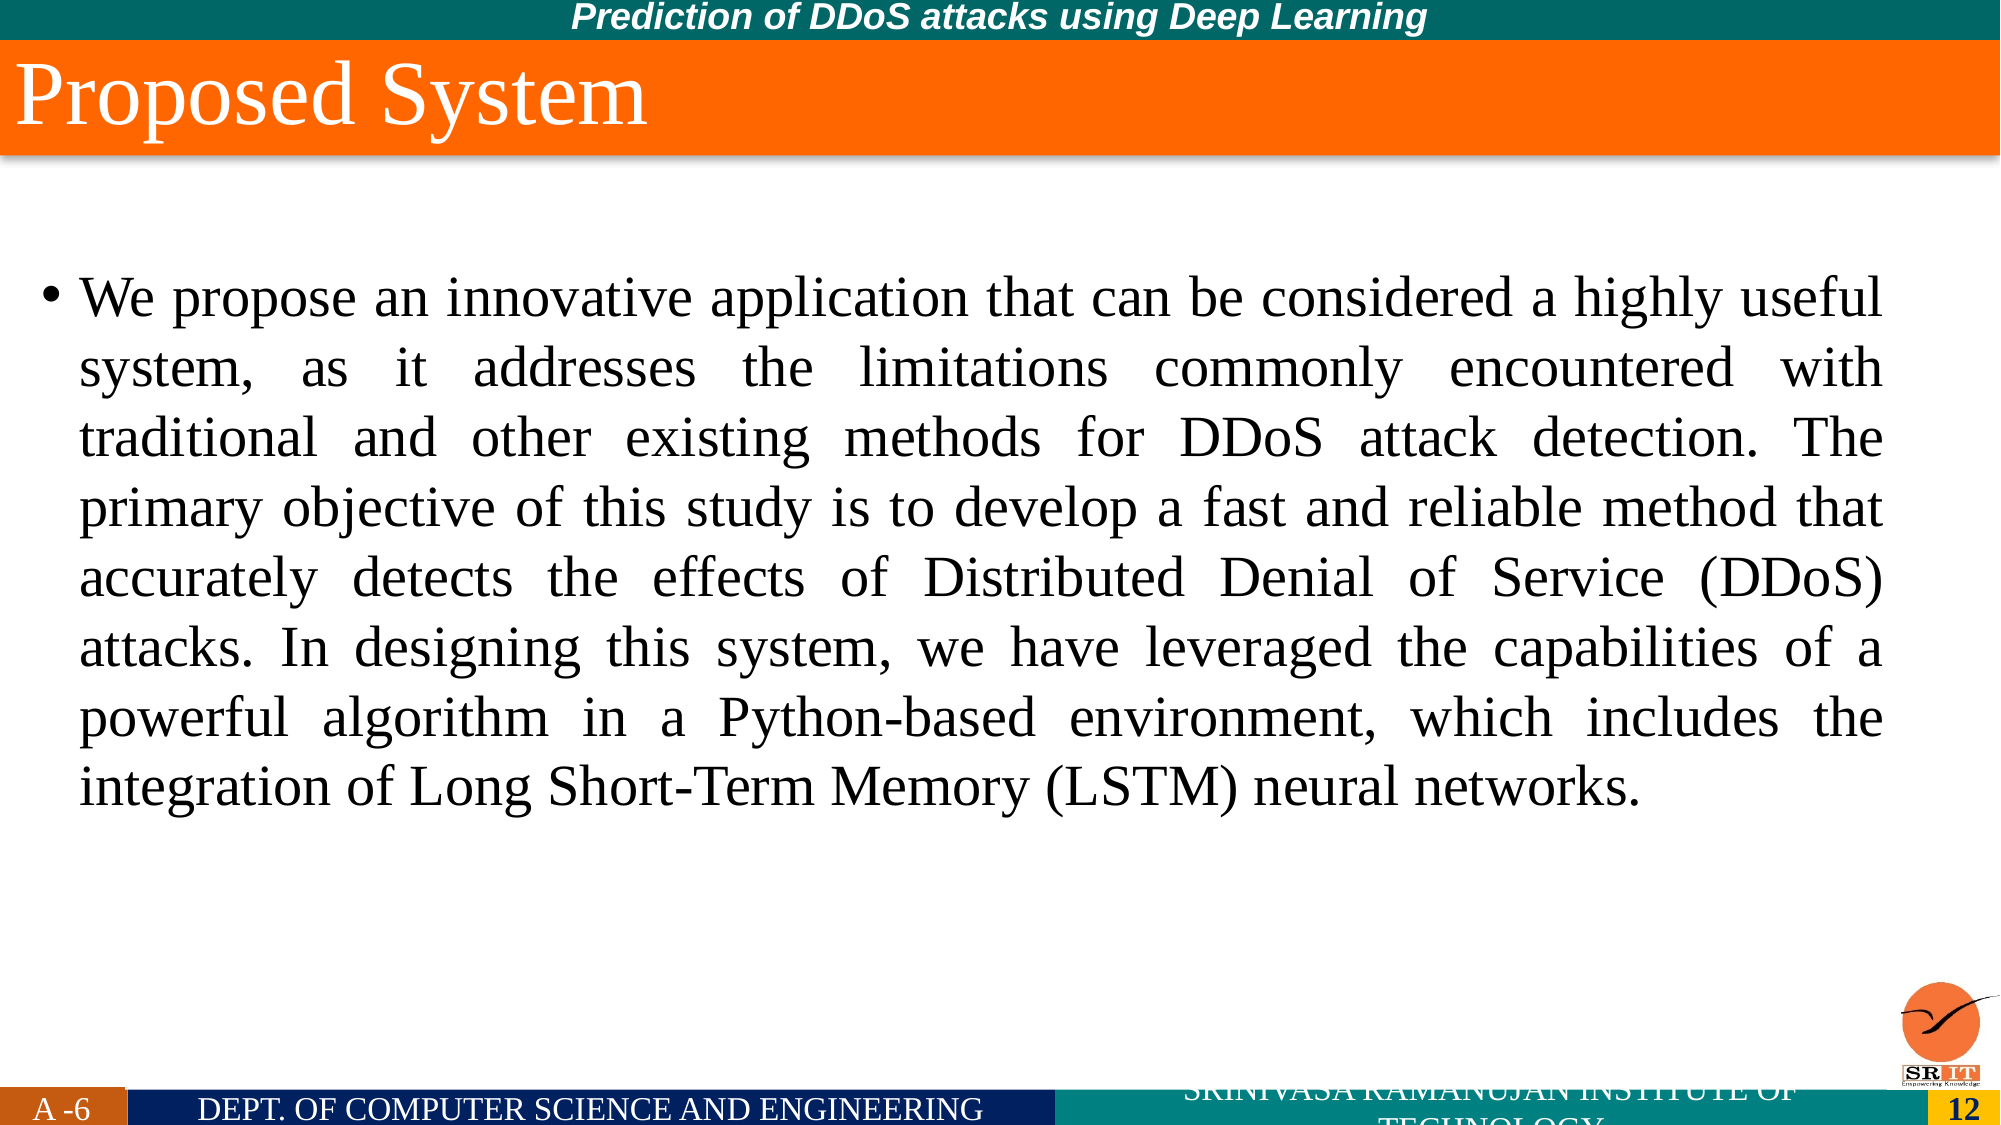

Prediction of DDoS attacks using Deep Learning
Proposed System
# We propose an innovative application that can be considered a highly useful system, as it addresses the limitations commonly encountered with traditional and other existing methods for DDoS attack detection. The primary objective of this study is to develop a fast and reliable method that accurately detects the effects of Distributed Denial of Service (DDoS) attacks. In designing this system, we have leveraged the capabilities of a powerful algorithm in a Python-based environment, which includes the integration of Long Short-Term Memory (LSTM) neural networks.

A -6